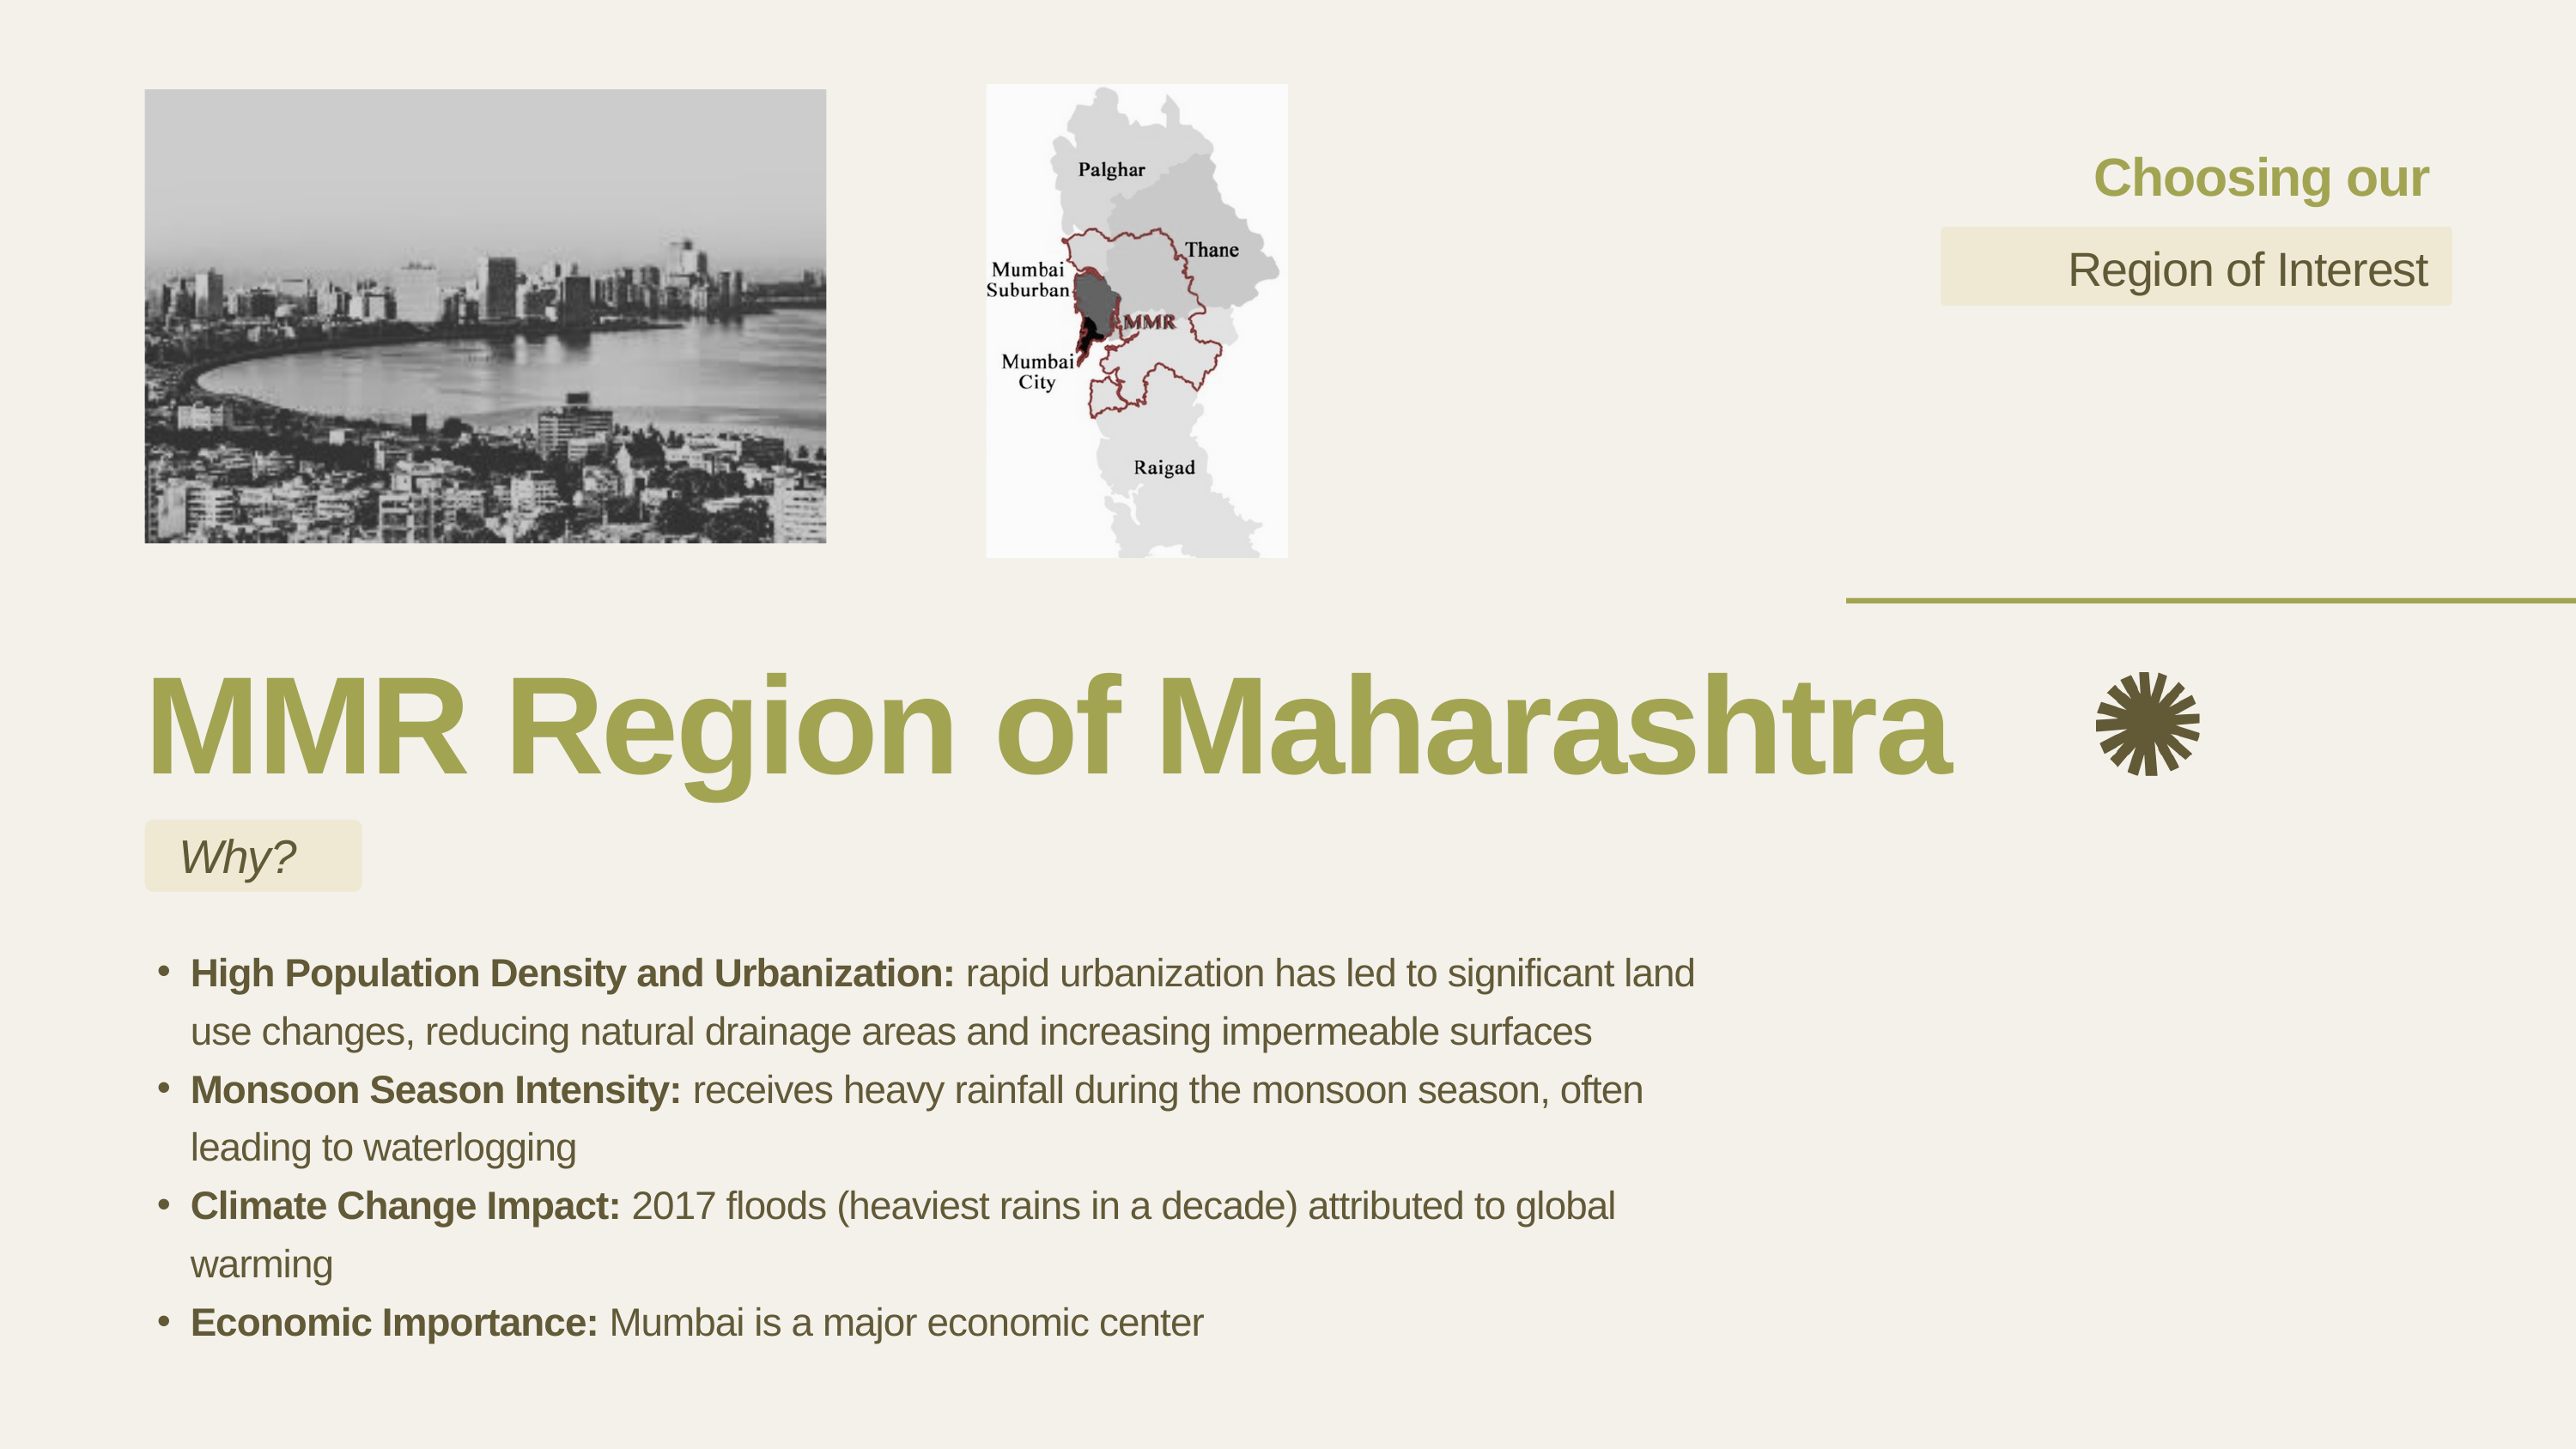

Choosing our

Region of Interest

MMR Region of Maharashtra

Why?
High Population Density and Urbanization: rapid urbanization has led to significant land use changes, reducing natural drainage areas and increasing impermeable surfaces
Monsoon Season Intensity: receives heavy rainfall during the monsoon season, often leading to waterlogging
Climate Change Impact: 2017 floods (heaviest rains in a decade) attributed to global warming
Economic Importance: Mumbai is a major economic center